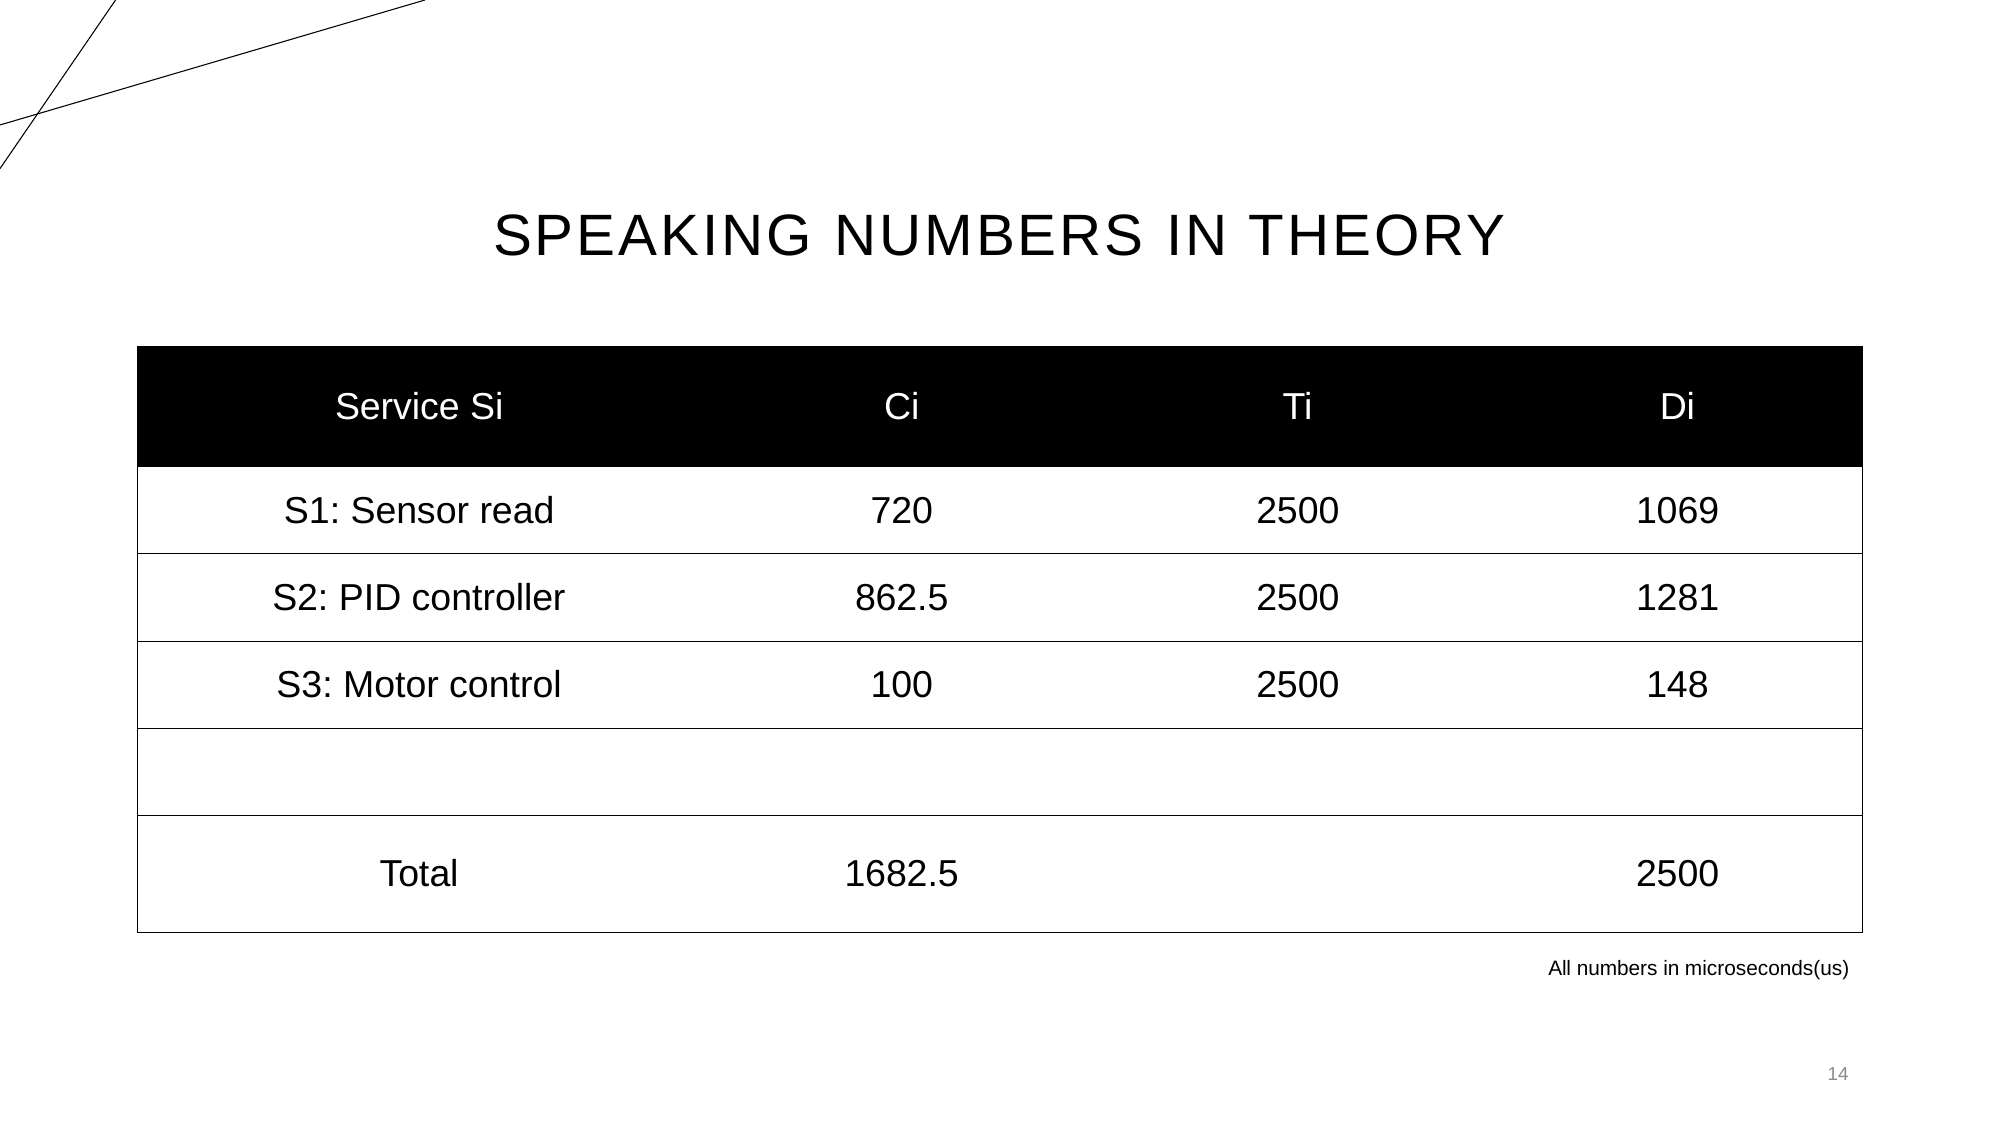

# Speaking Numbers in theory
| Service Si | Ci | Ti | Di |
| --- | --- | --- | --- |
| S1: Sensor read | 720 | 2500 | 1069 |
| S2: PID controller | 862.5 | 2500 | 1281 |
| S3: Motor control | 100 | 2500 | 148 |
|  |  |  |  |
| Total | 1682.5 |  | 2500 |
All numbers in microseconds(us)
14